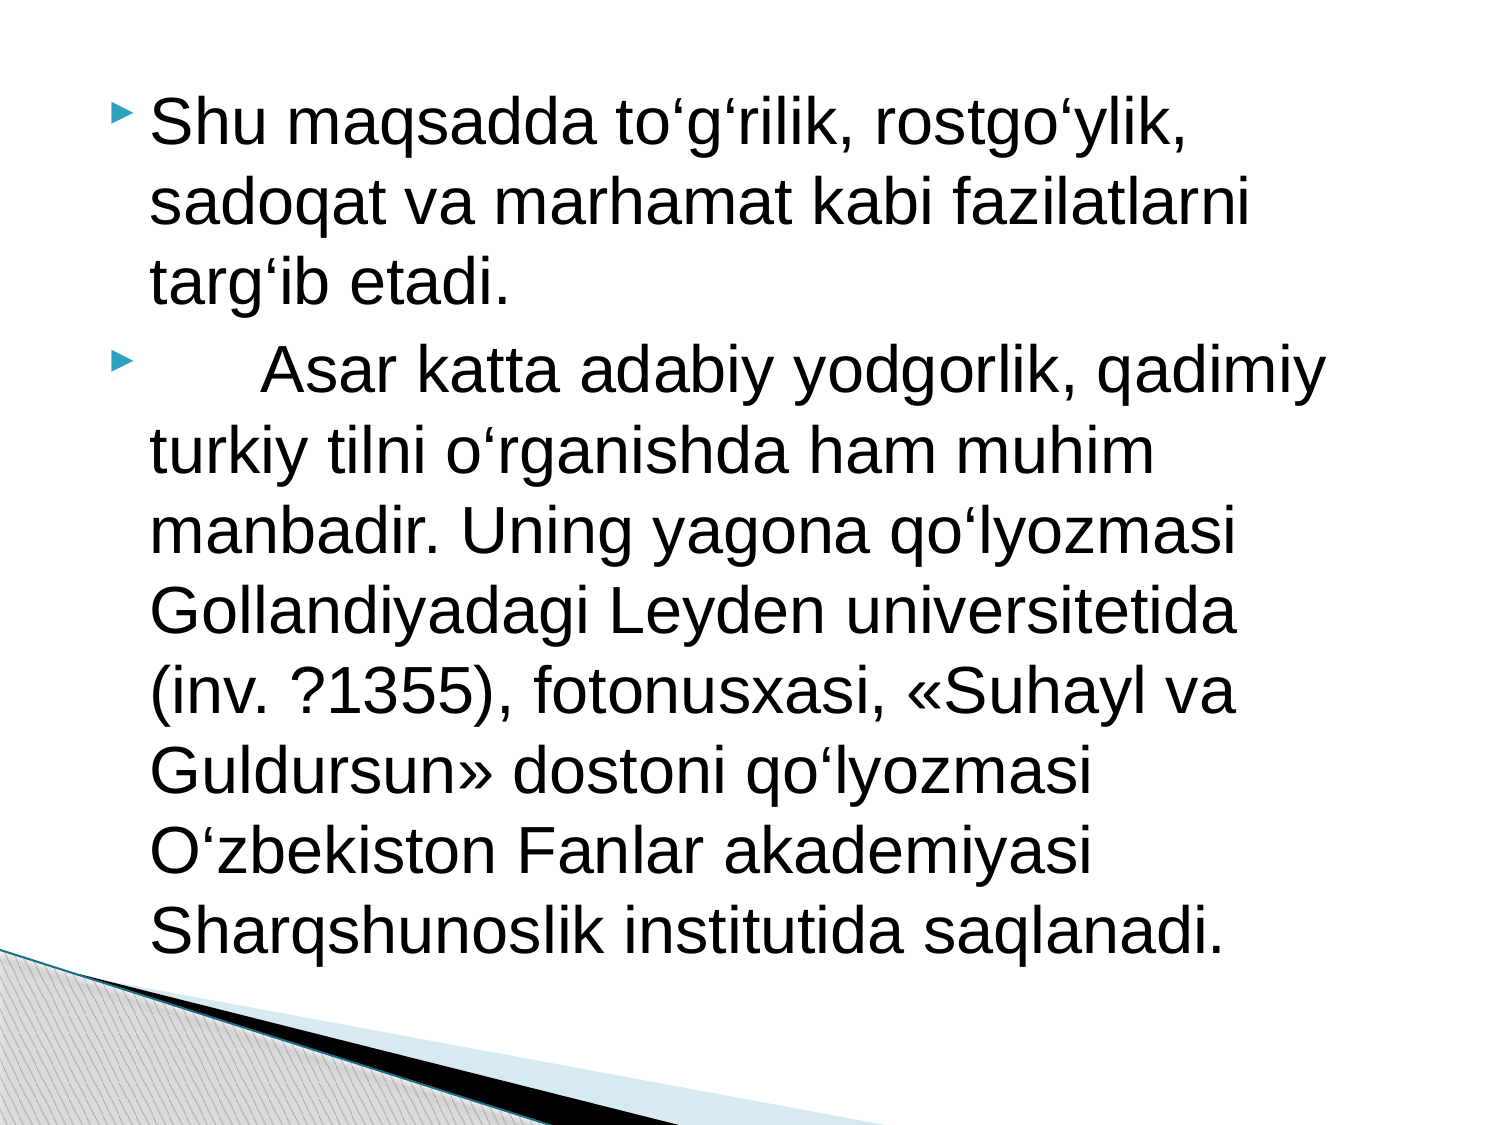

Shu maqsadda to‘g‘rilik, rostgo‘ylik, sadoqat va marhamat kabi fazilatlarni targ‘ib etadi.
      Asar katta adabiy yodgorlik, qadimiy turkiy tilni o‘rganishda ham muhim manbadir. Uning yagona qo‘lyozmasi Gollandiyadagi Leyden universitetida (inv. ?1355), fotonusxasi, «Suhayl va Guldursun» dostoni qo‘lyozmasi O‘zbekiston Fanlar akademiyasi Sharqshunoslik institutida saqlanadi.